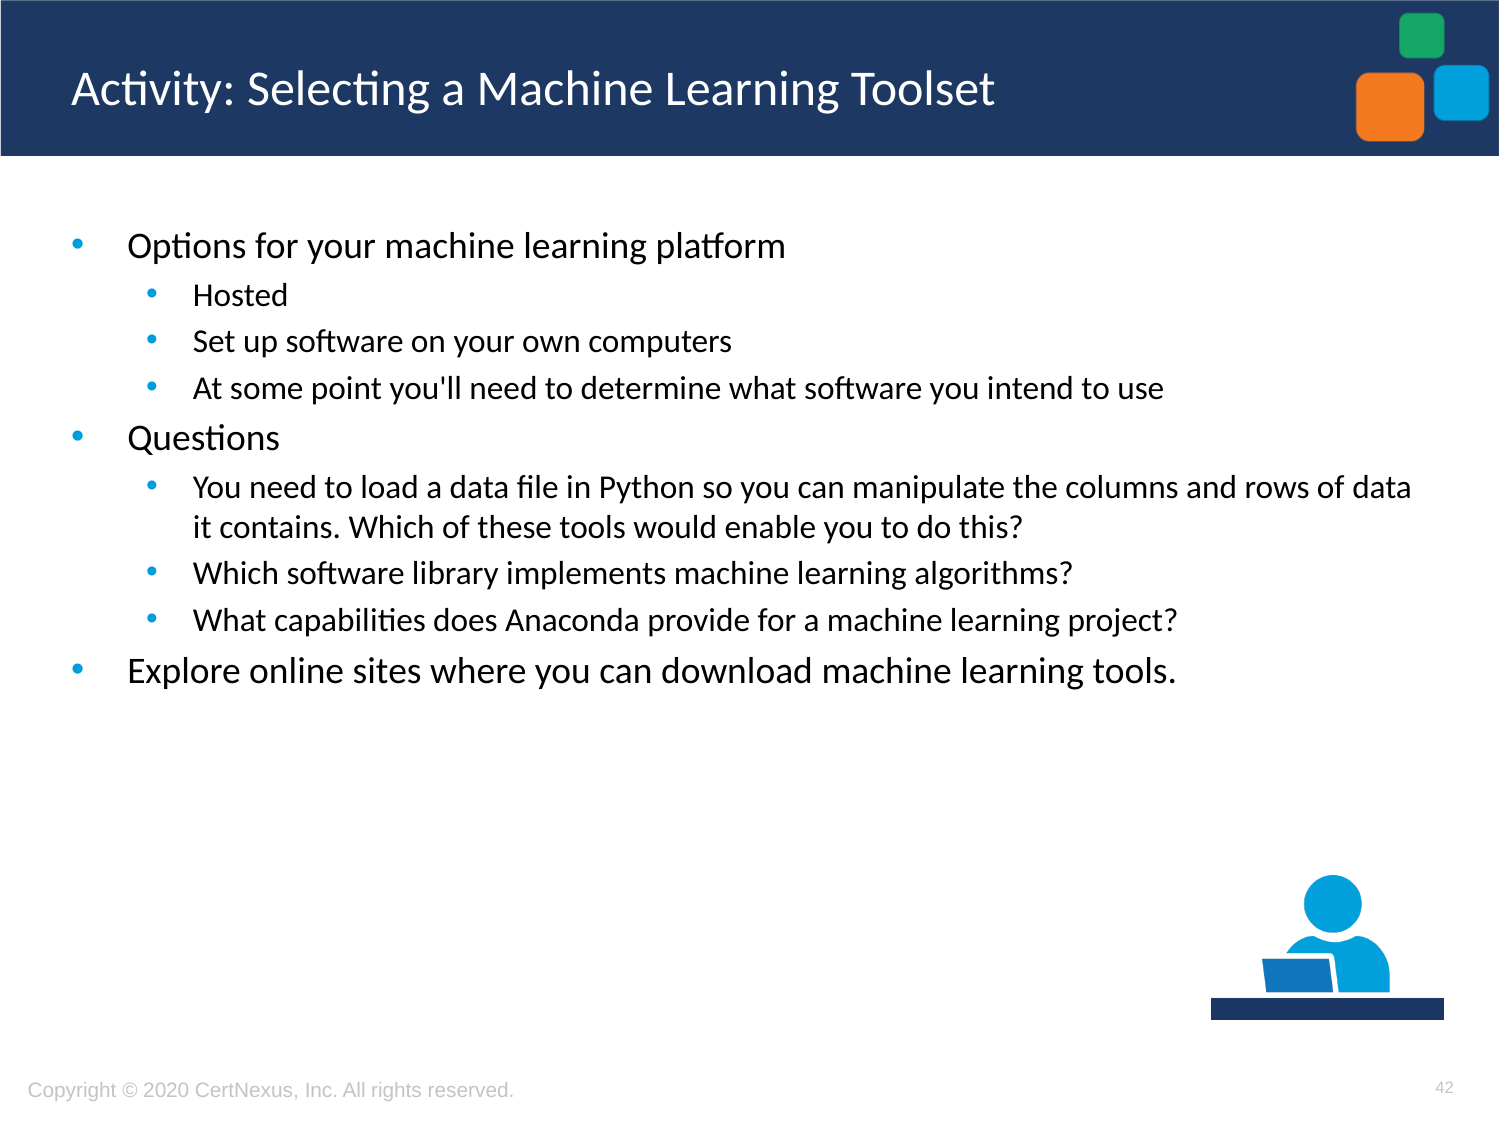

# Activity: Selecting a Machine Learning Toolset
Options for your machine learning platform
Hosted
Set up software on your own computers
At some point you'll need to determine what software you intend to use
Questions
You need to load a data file in Python so you can manipulate the columns and rows of data it contains. Which of these tools would enable you to do this?
Which software library implements machine learning algorithms?
What capabilities does Anaconda provide for a machine learning project?
Explore online sites where you can download machine learning tools.
42